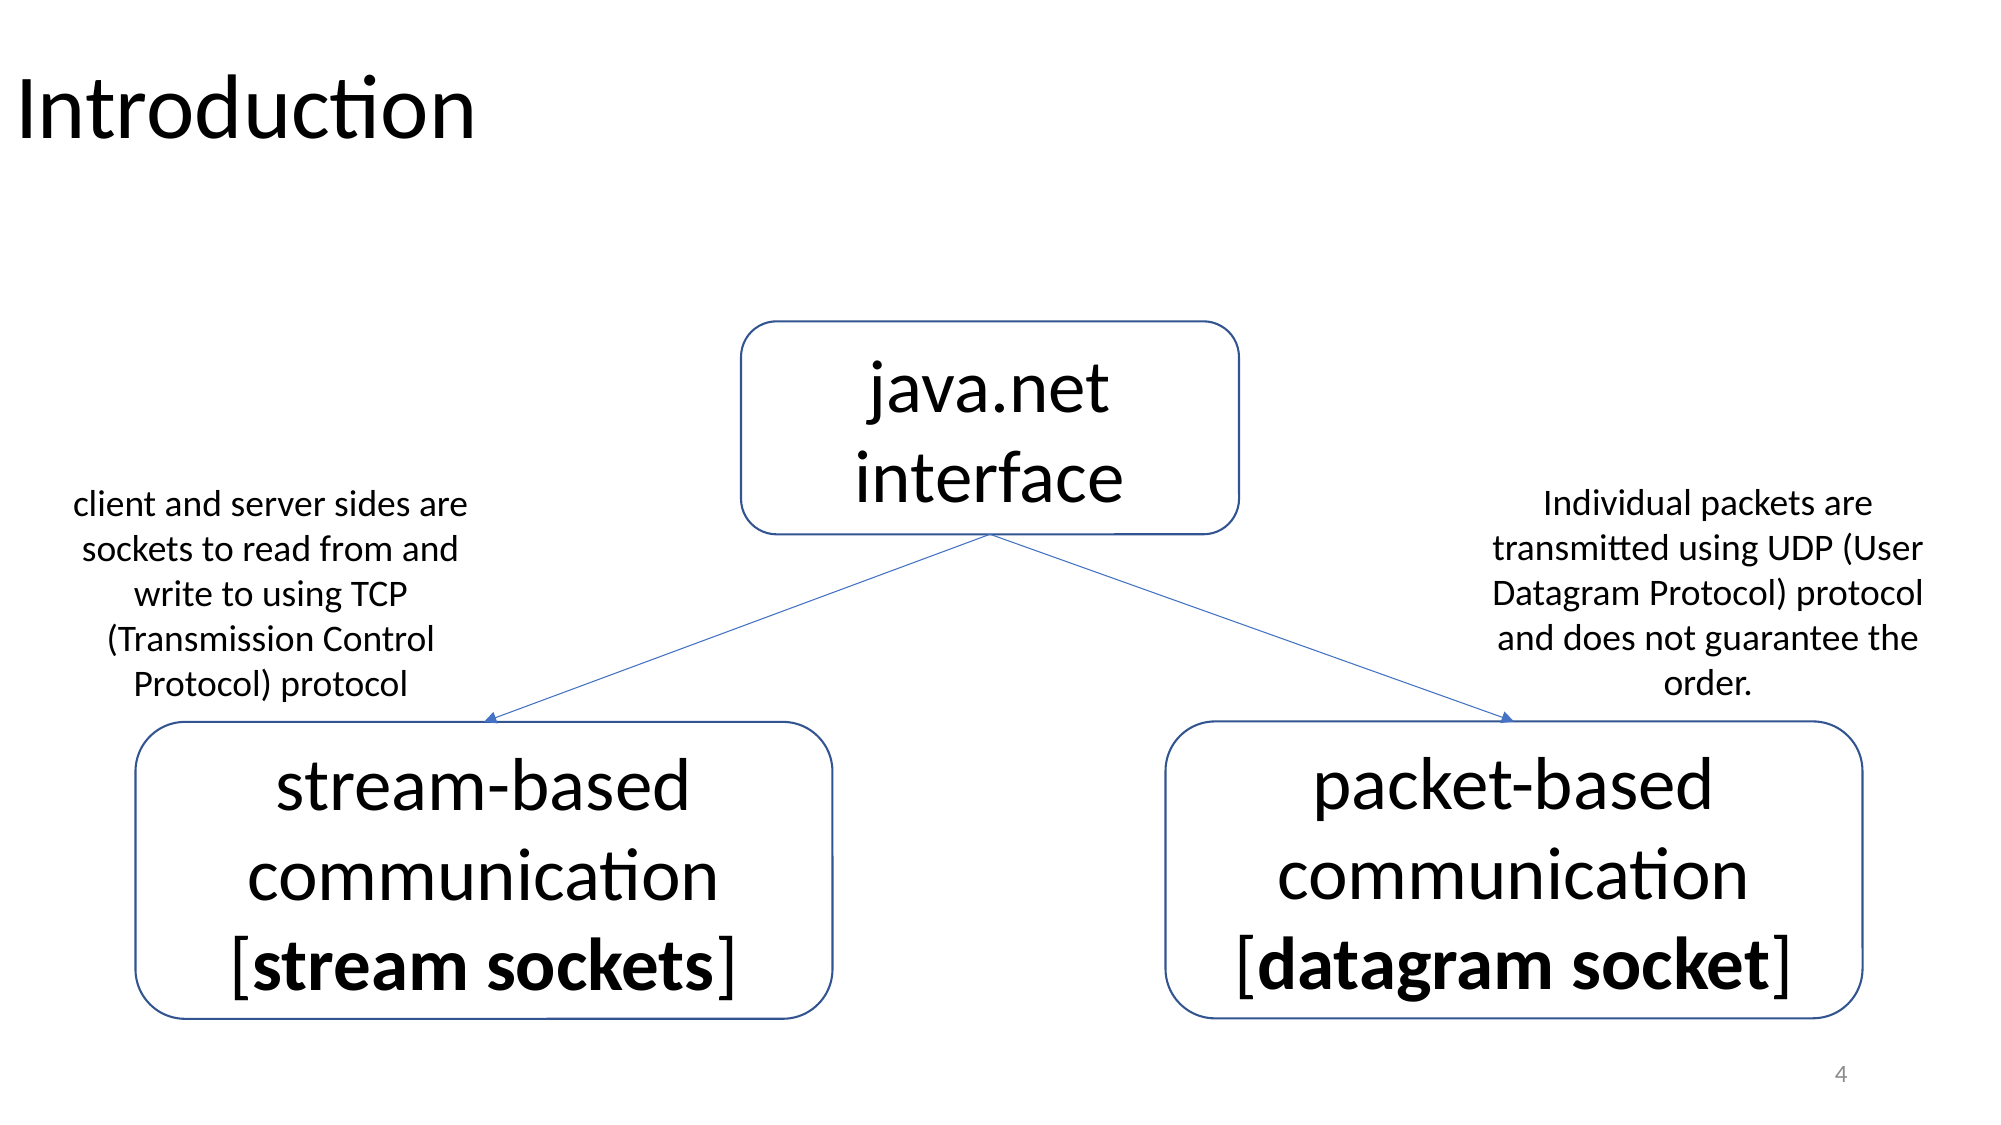

# Introduction

java.net
interface
Individual packets are transmitted using UDP (User Datagram Protocol) protocol and does not guarantee the order.
client and server sides are sockets to read from and write to using TCP (Transmission Control Protocol) protocol
packet-based
communication
[datagram socket]
stream-based
communication
[stream sockets]
4